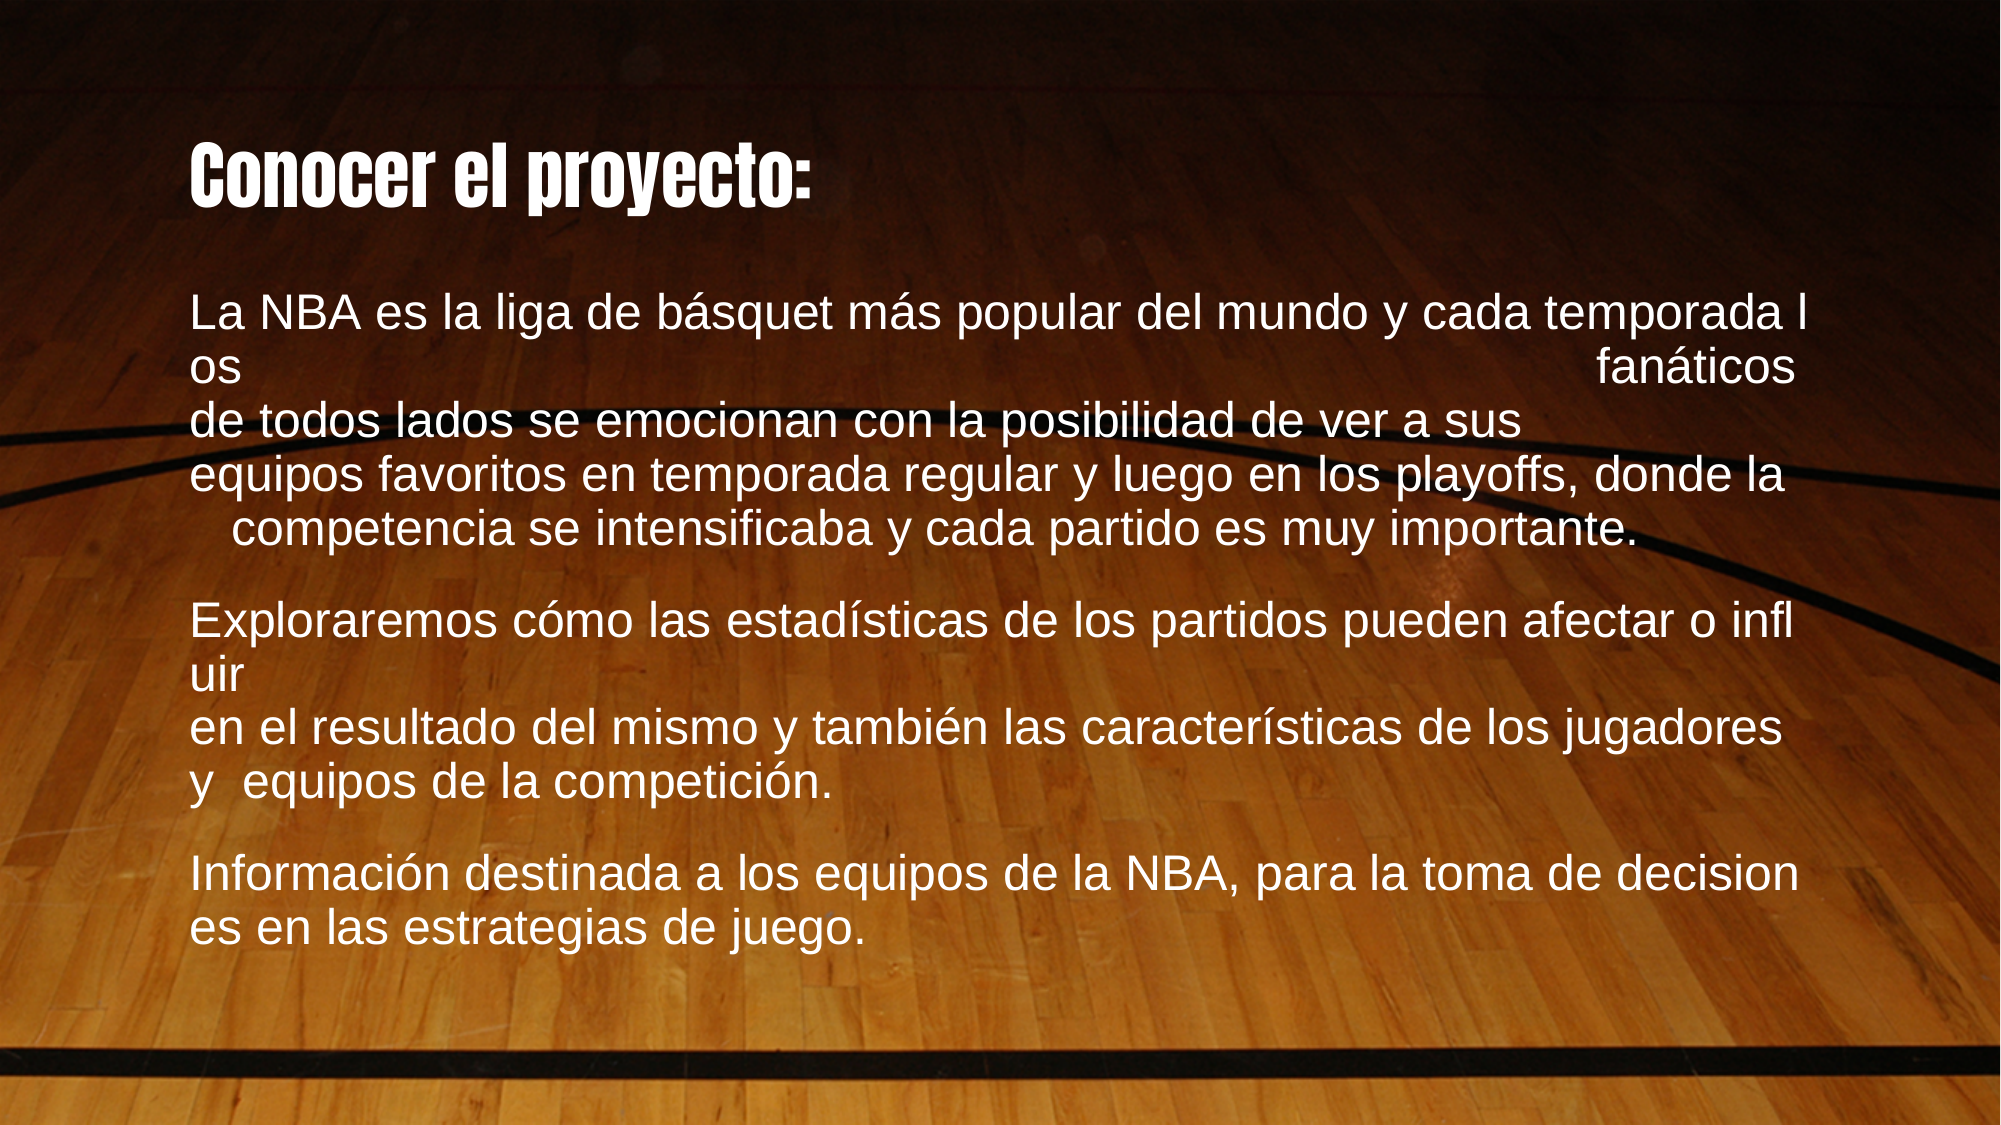

# Conocer el proyecto:
La NBA es la liga de básquet más popular del mundo y cada temporada los fanáticos  de todos lados se emocionan con la posibilidad de ver a sus        equipos favoritos en temporada regular y luego en los playoffs, donde la     competencia se intensificaba y cada partido es muy importante.
Exploraremos cómo las estadísticas de los partidos pueden afectar o influir en el resultado del mismo y también las características de los jugadores y  equipos de la competición.
Información destinada a los equipos de la NBA, para la toma de decisiones en las estrategias de juego.